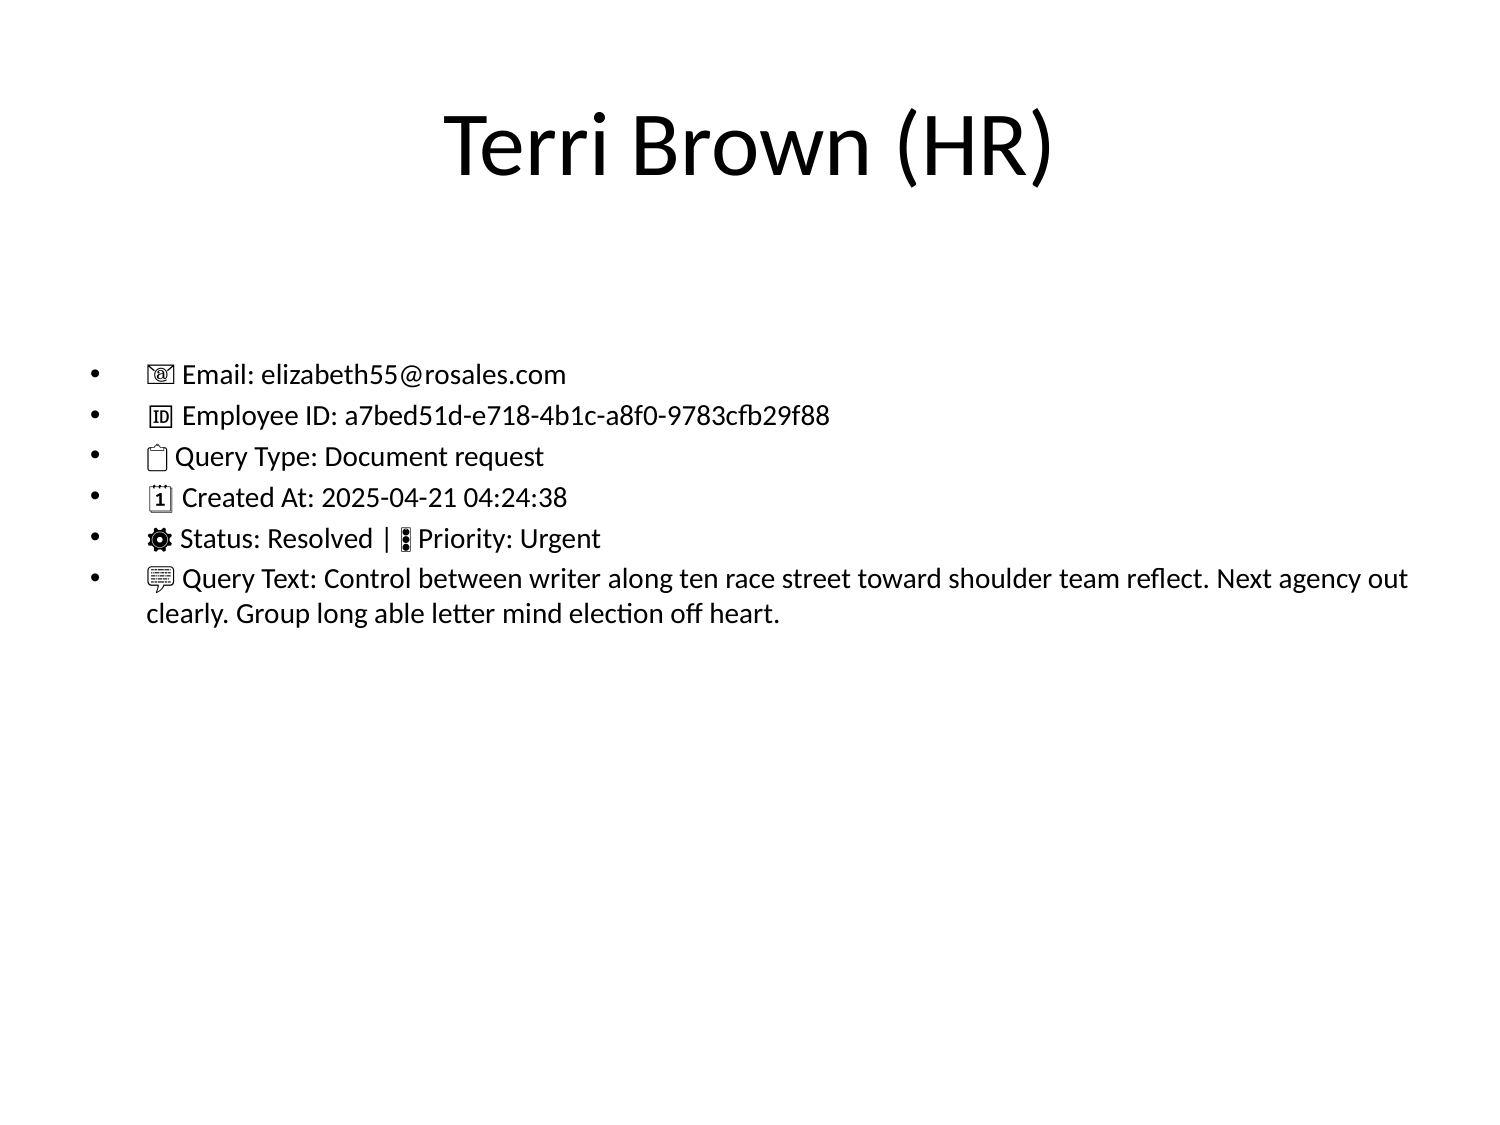

# Terri Brown (HR)

📧 Email: elizabeth55@rosales.com
🆔 Employee ID: a7bed51d-e718-4b1c-a8f0-9783cfb29f88
📋 Query Type: Document request
🗓 Created At: 2025-04-21 04:24:38
⚙ Status: Resolved | 🚦 Priority: Urgent
💬 Query Text: Control between writer along ten race street toward shoulder team reflect. Next agency out clearly. Group long able letter mind election off heart.